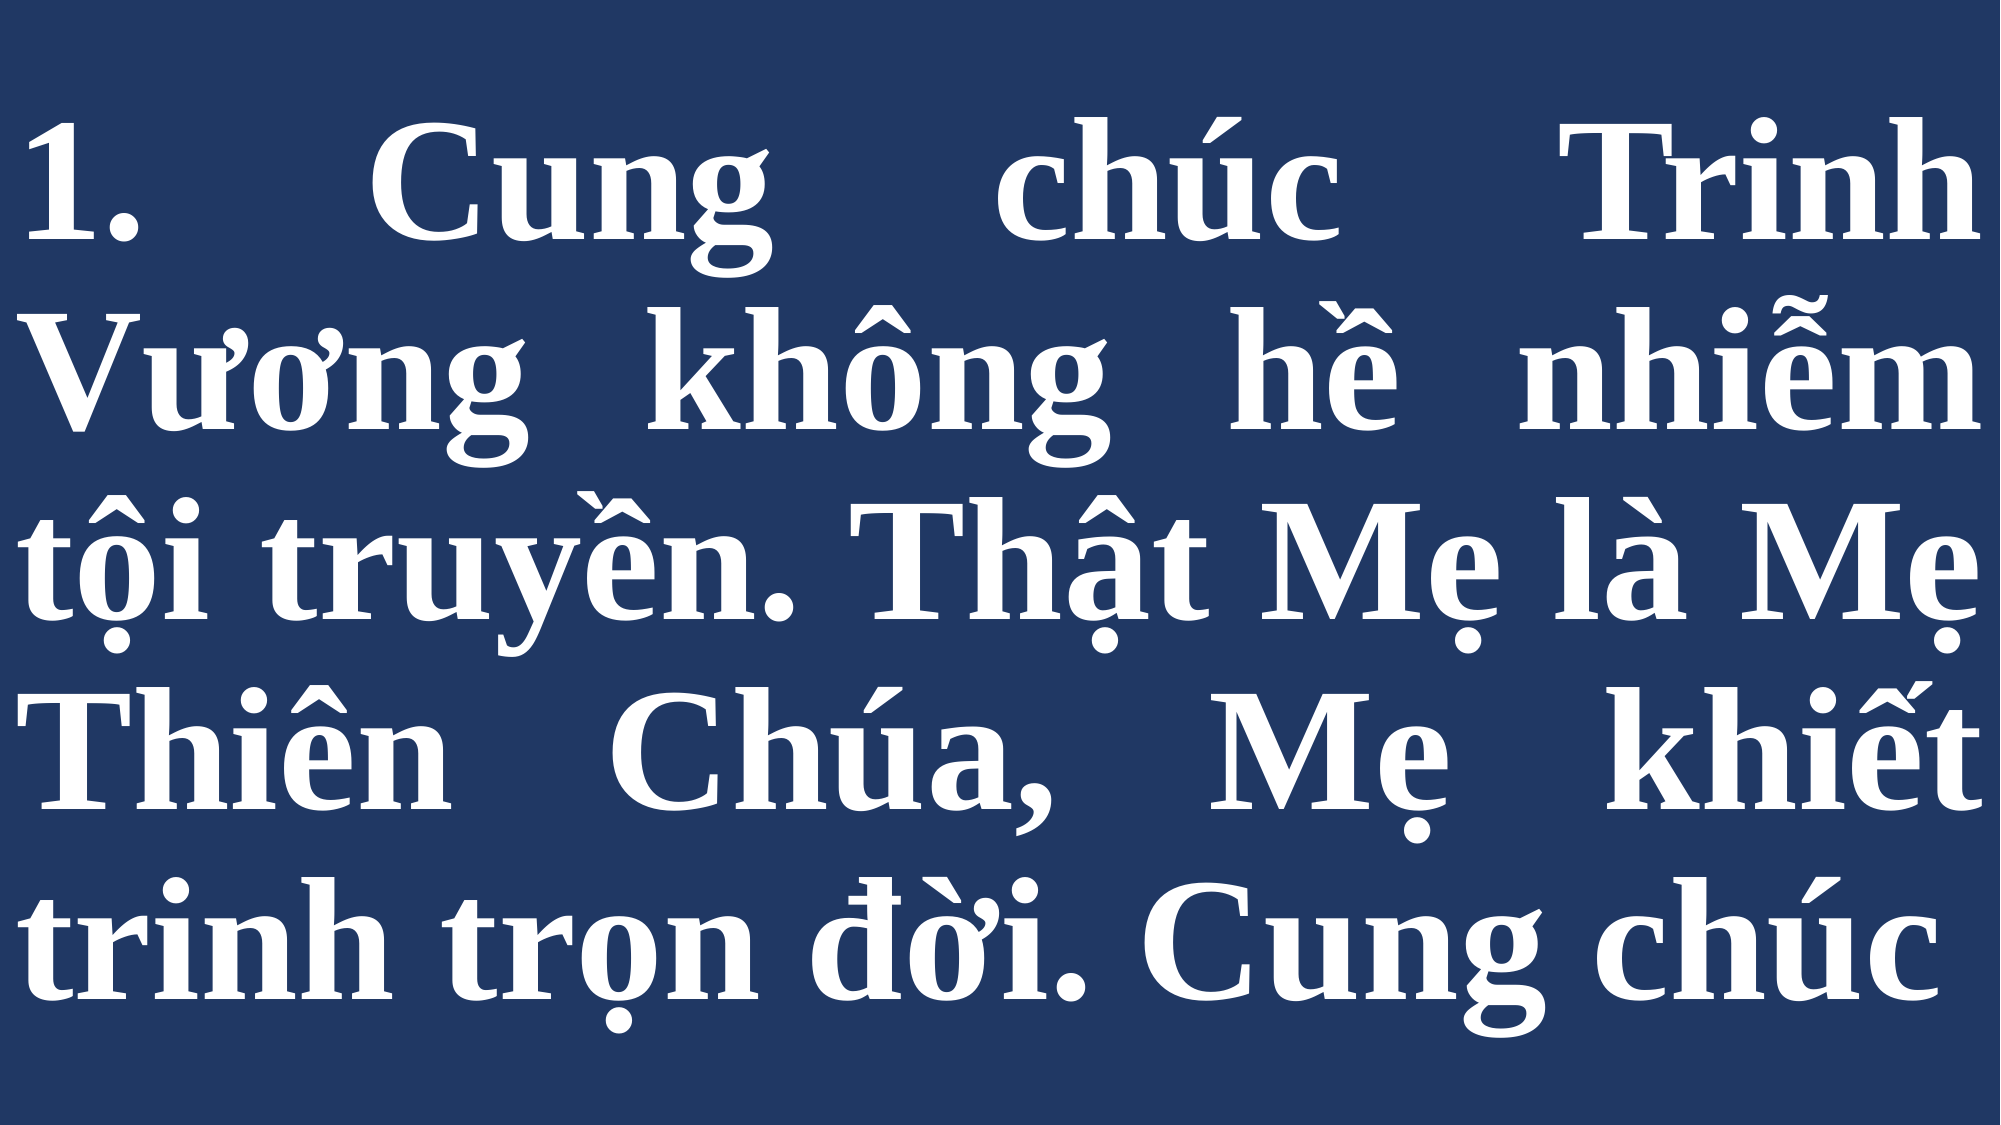

# 1. Cung chúc Trinh Vương không hề nhiễm tội truyền. Thật Mẹ là Mẹ Thiên Chúa, Mẹ khiết trinh trọn đời. Cung chúc